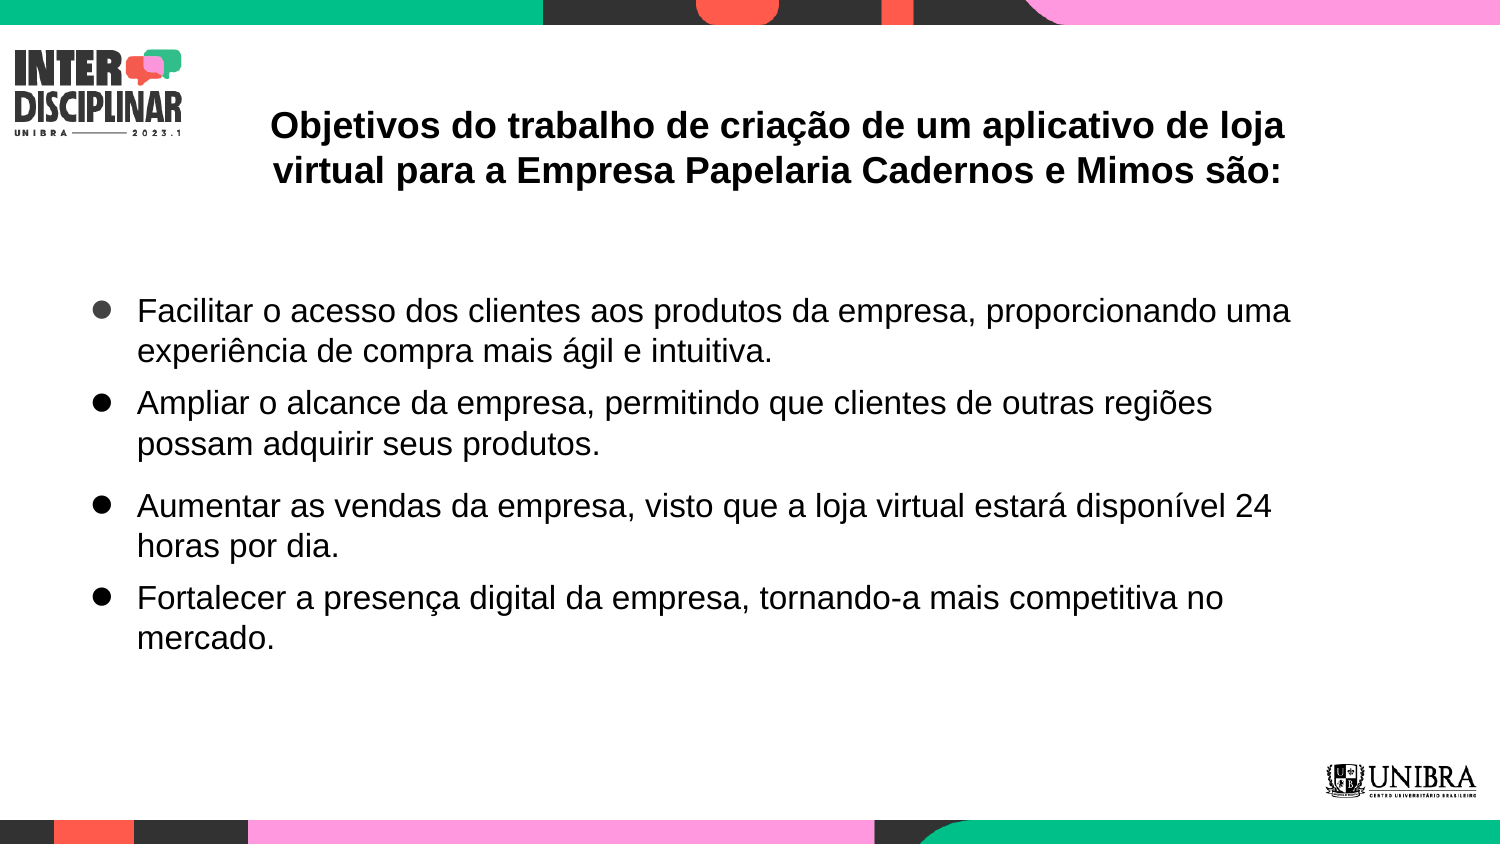

Objetivos do trabalho de criação de um aplicativo de loja virtual para a Empresa Papelaria Cadernos e Mimos são:
# Facilitar o acesso dos clientes aos produtos da empresa, proporcionando uma experiência de compra mais ágil e intuitiva.
Ampliar o alcance da empresa, permitindo que clientes de outras regiões possam adquirir seus produtos.
Aumentar as vendas da empresa, visto que a loja virtual estará disponível 24 horas por dia.
Fortalecer a presença digital da empresa, tornando-a mais competitiva no mercado.